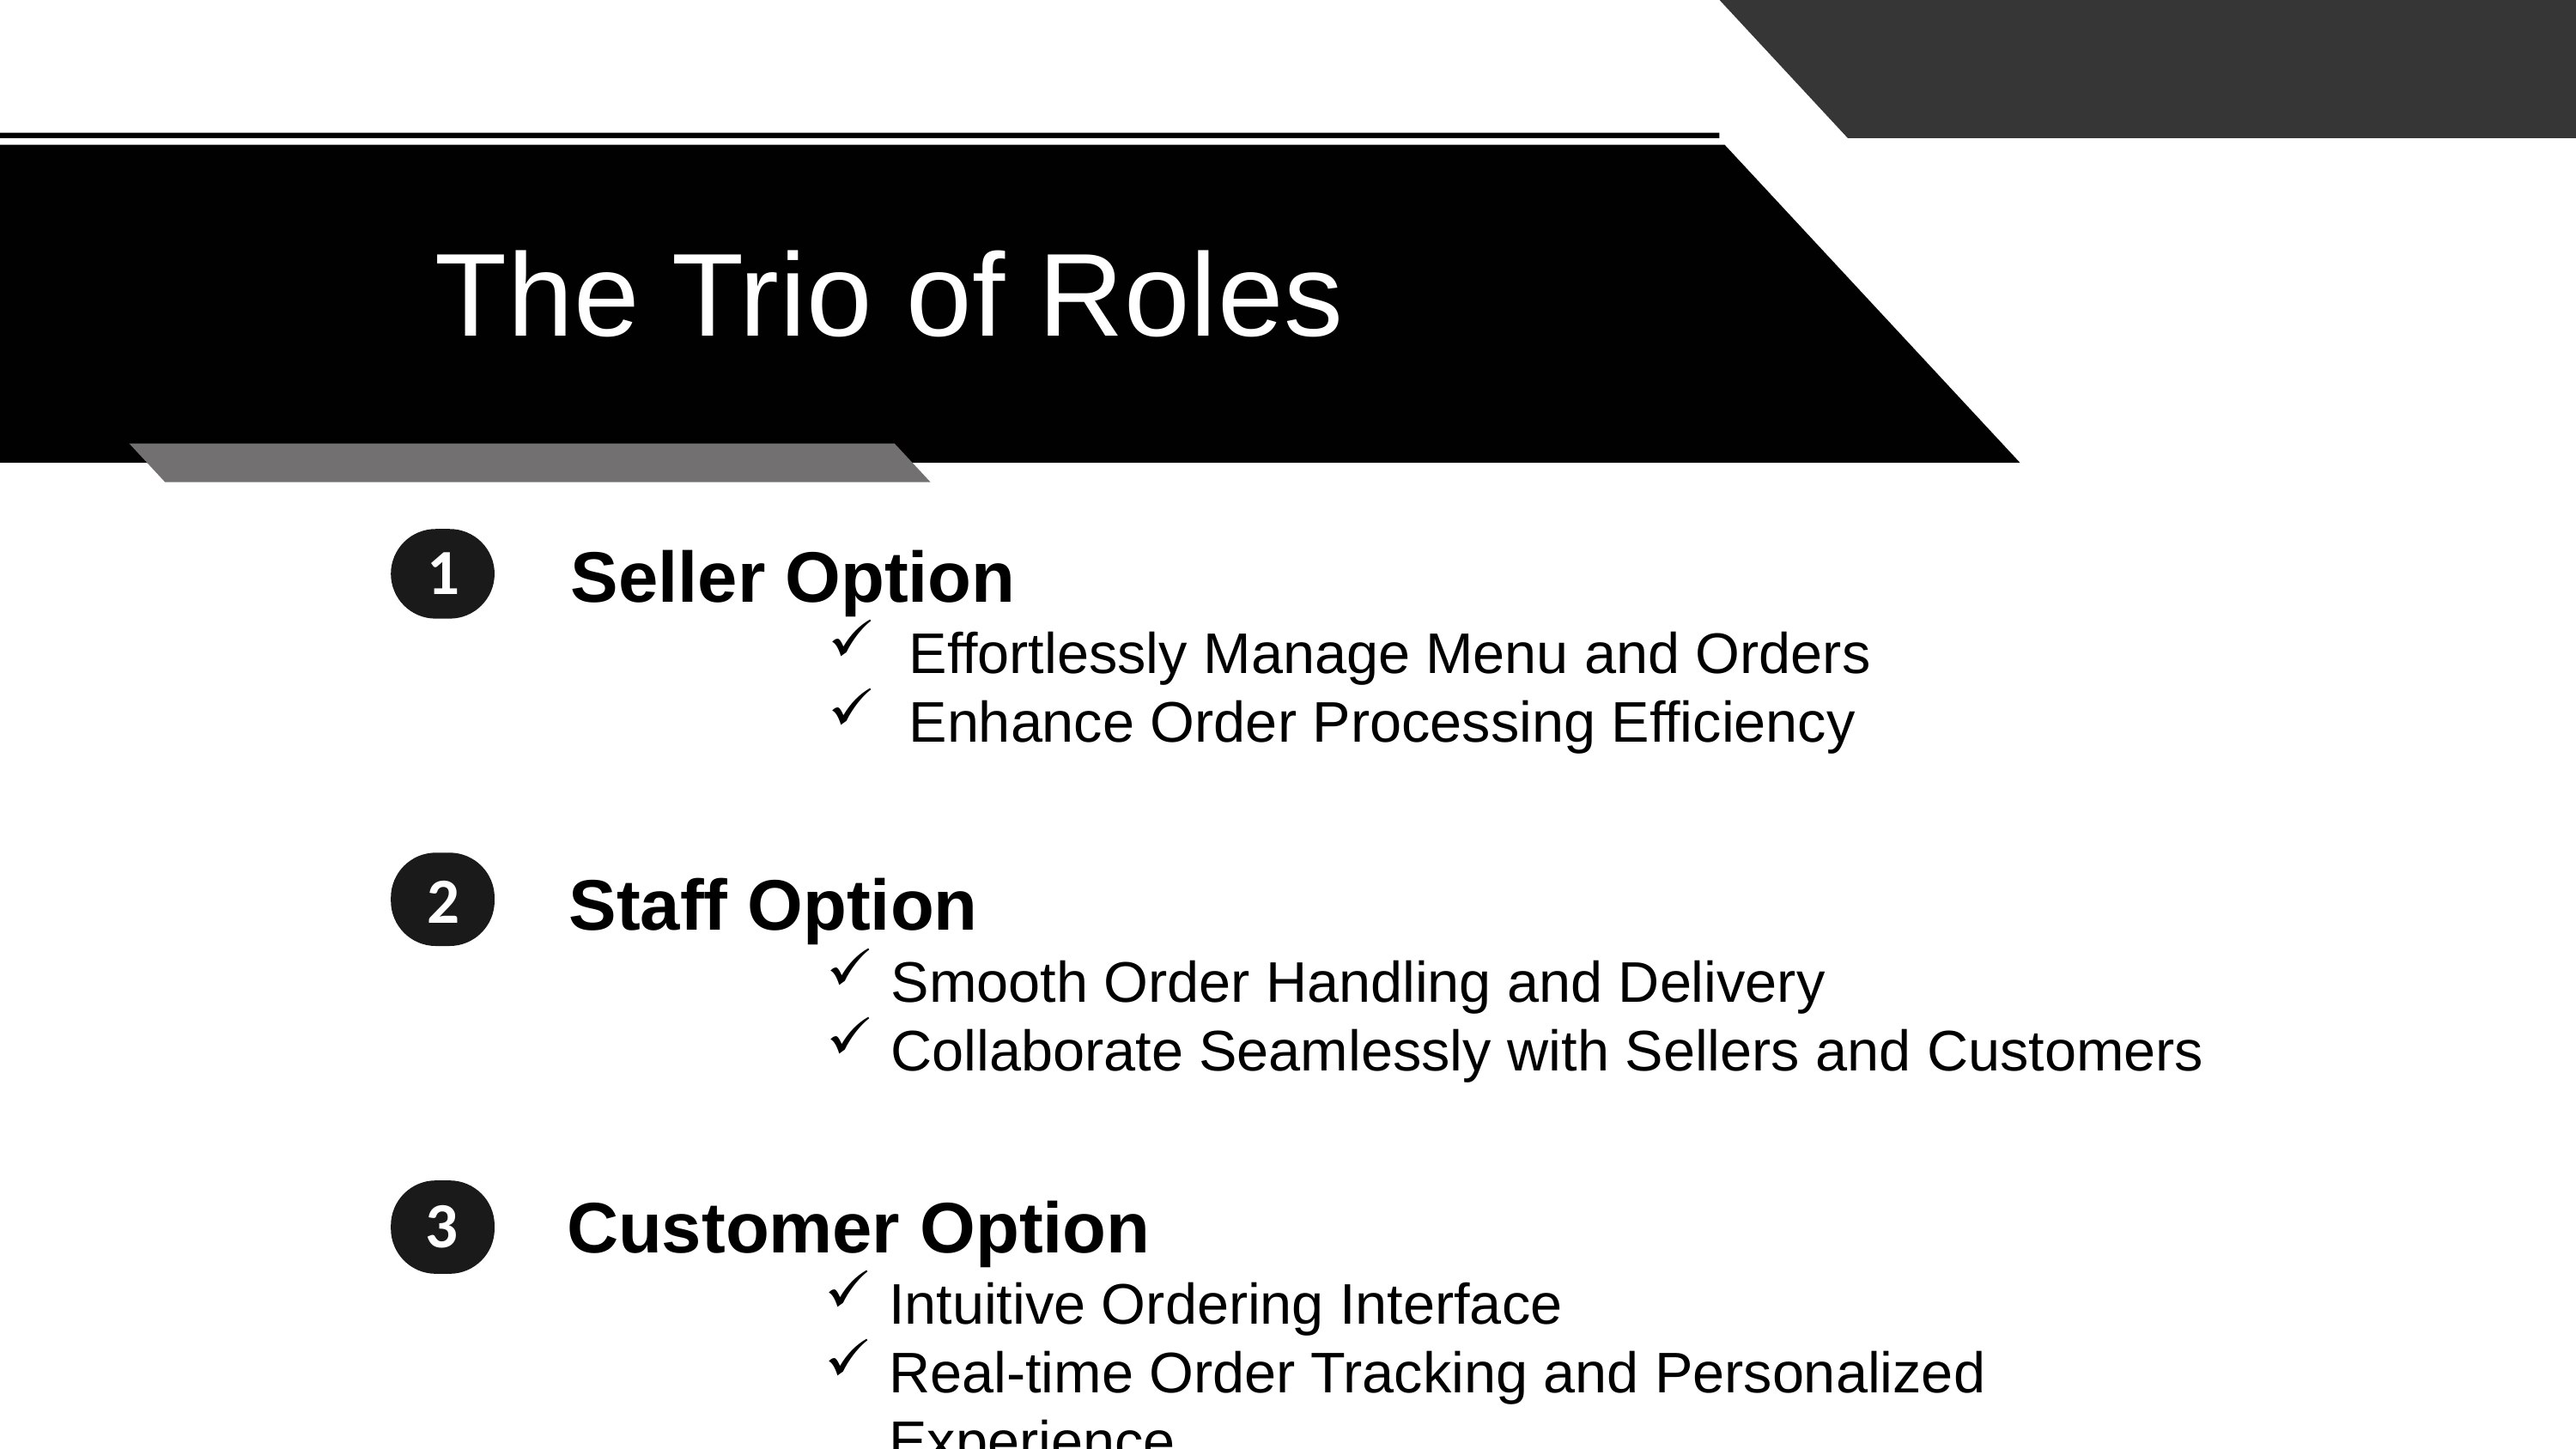

The Trio of Roles

1
Seller Option
Effortlessly Manage Menu and Orders
Enhance Order Processing Efficiency

2

Staff Option
Smooth Order Handling and Delivery
Collaborate Seamlessly with Sellers and Customers
Customer Option
Intuitive Ordering Interface
Real-time Order Tracking and Personalized Experience
3